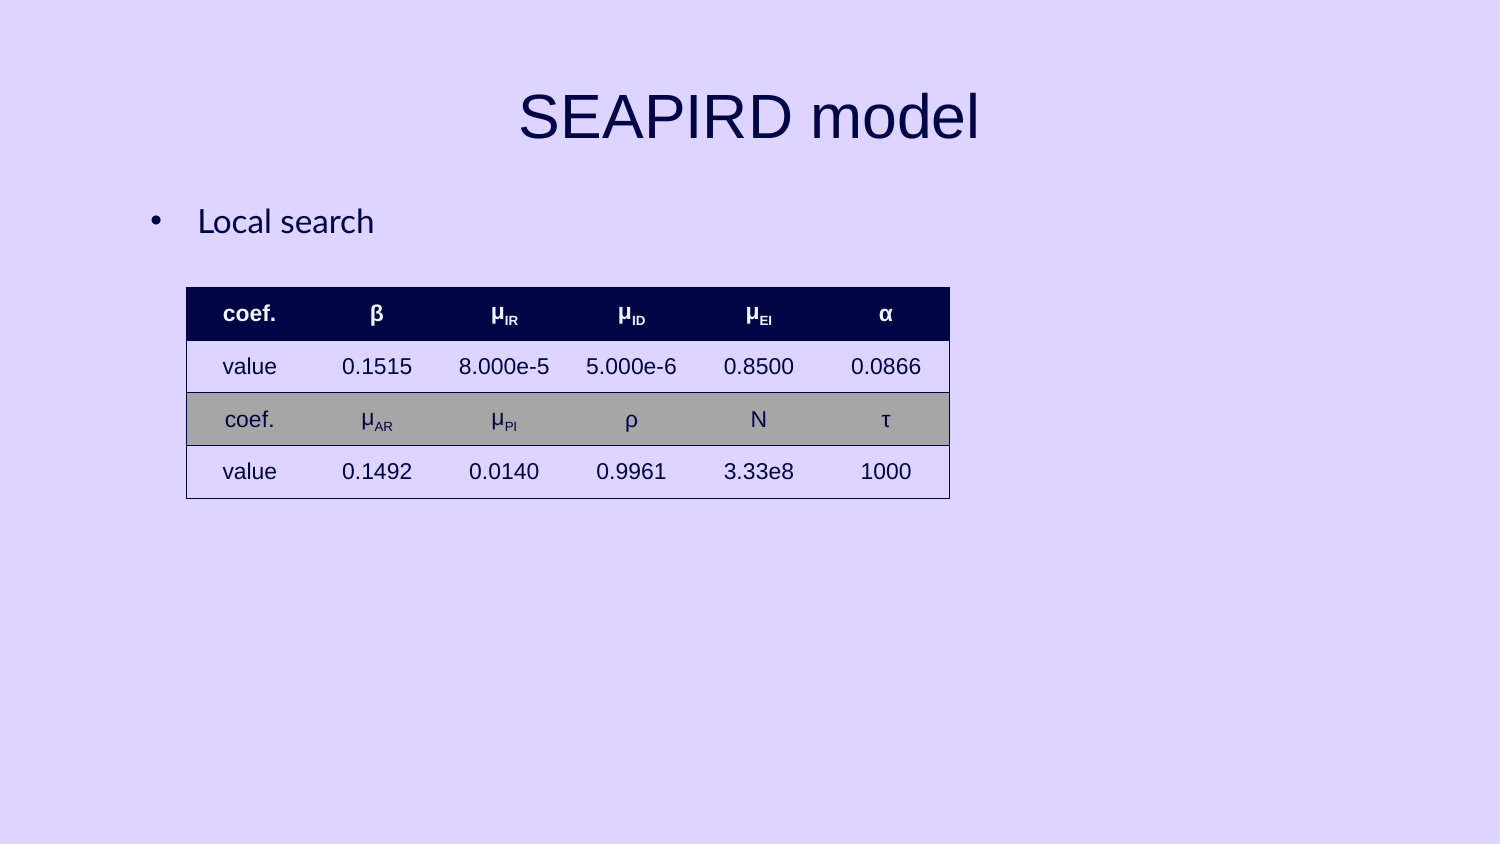

# SEAPIRD model
Local search

| coef. | β | μIR | μID | μEI | α |
| --- | --- | --- | --- | --- | --- |
| value | 0.1515 | 8.000e-5 | 5.000e-6 | 0.8500 | 0.0866 |
| coef. | μAR | μPI | ρ | N | τ |
| value | 0.1492 | 0.0140 | 0.9961 | 3.33e8 | 1000 |